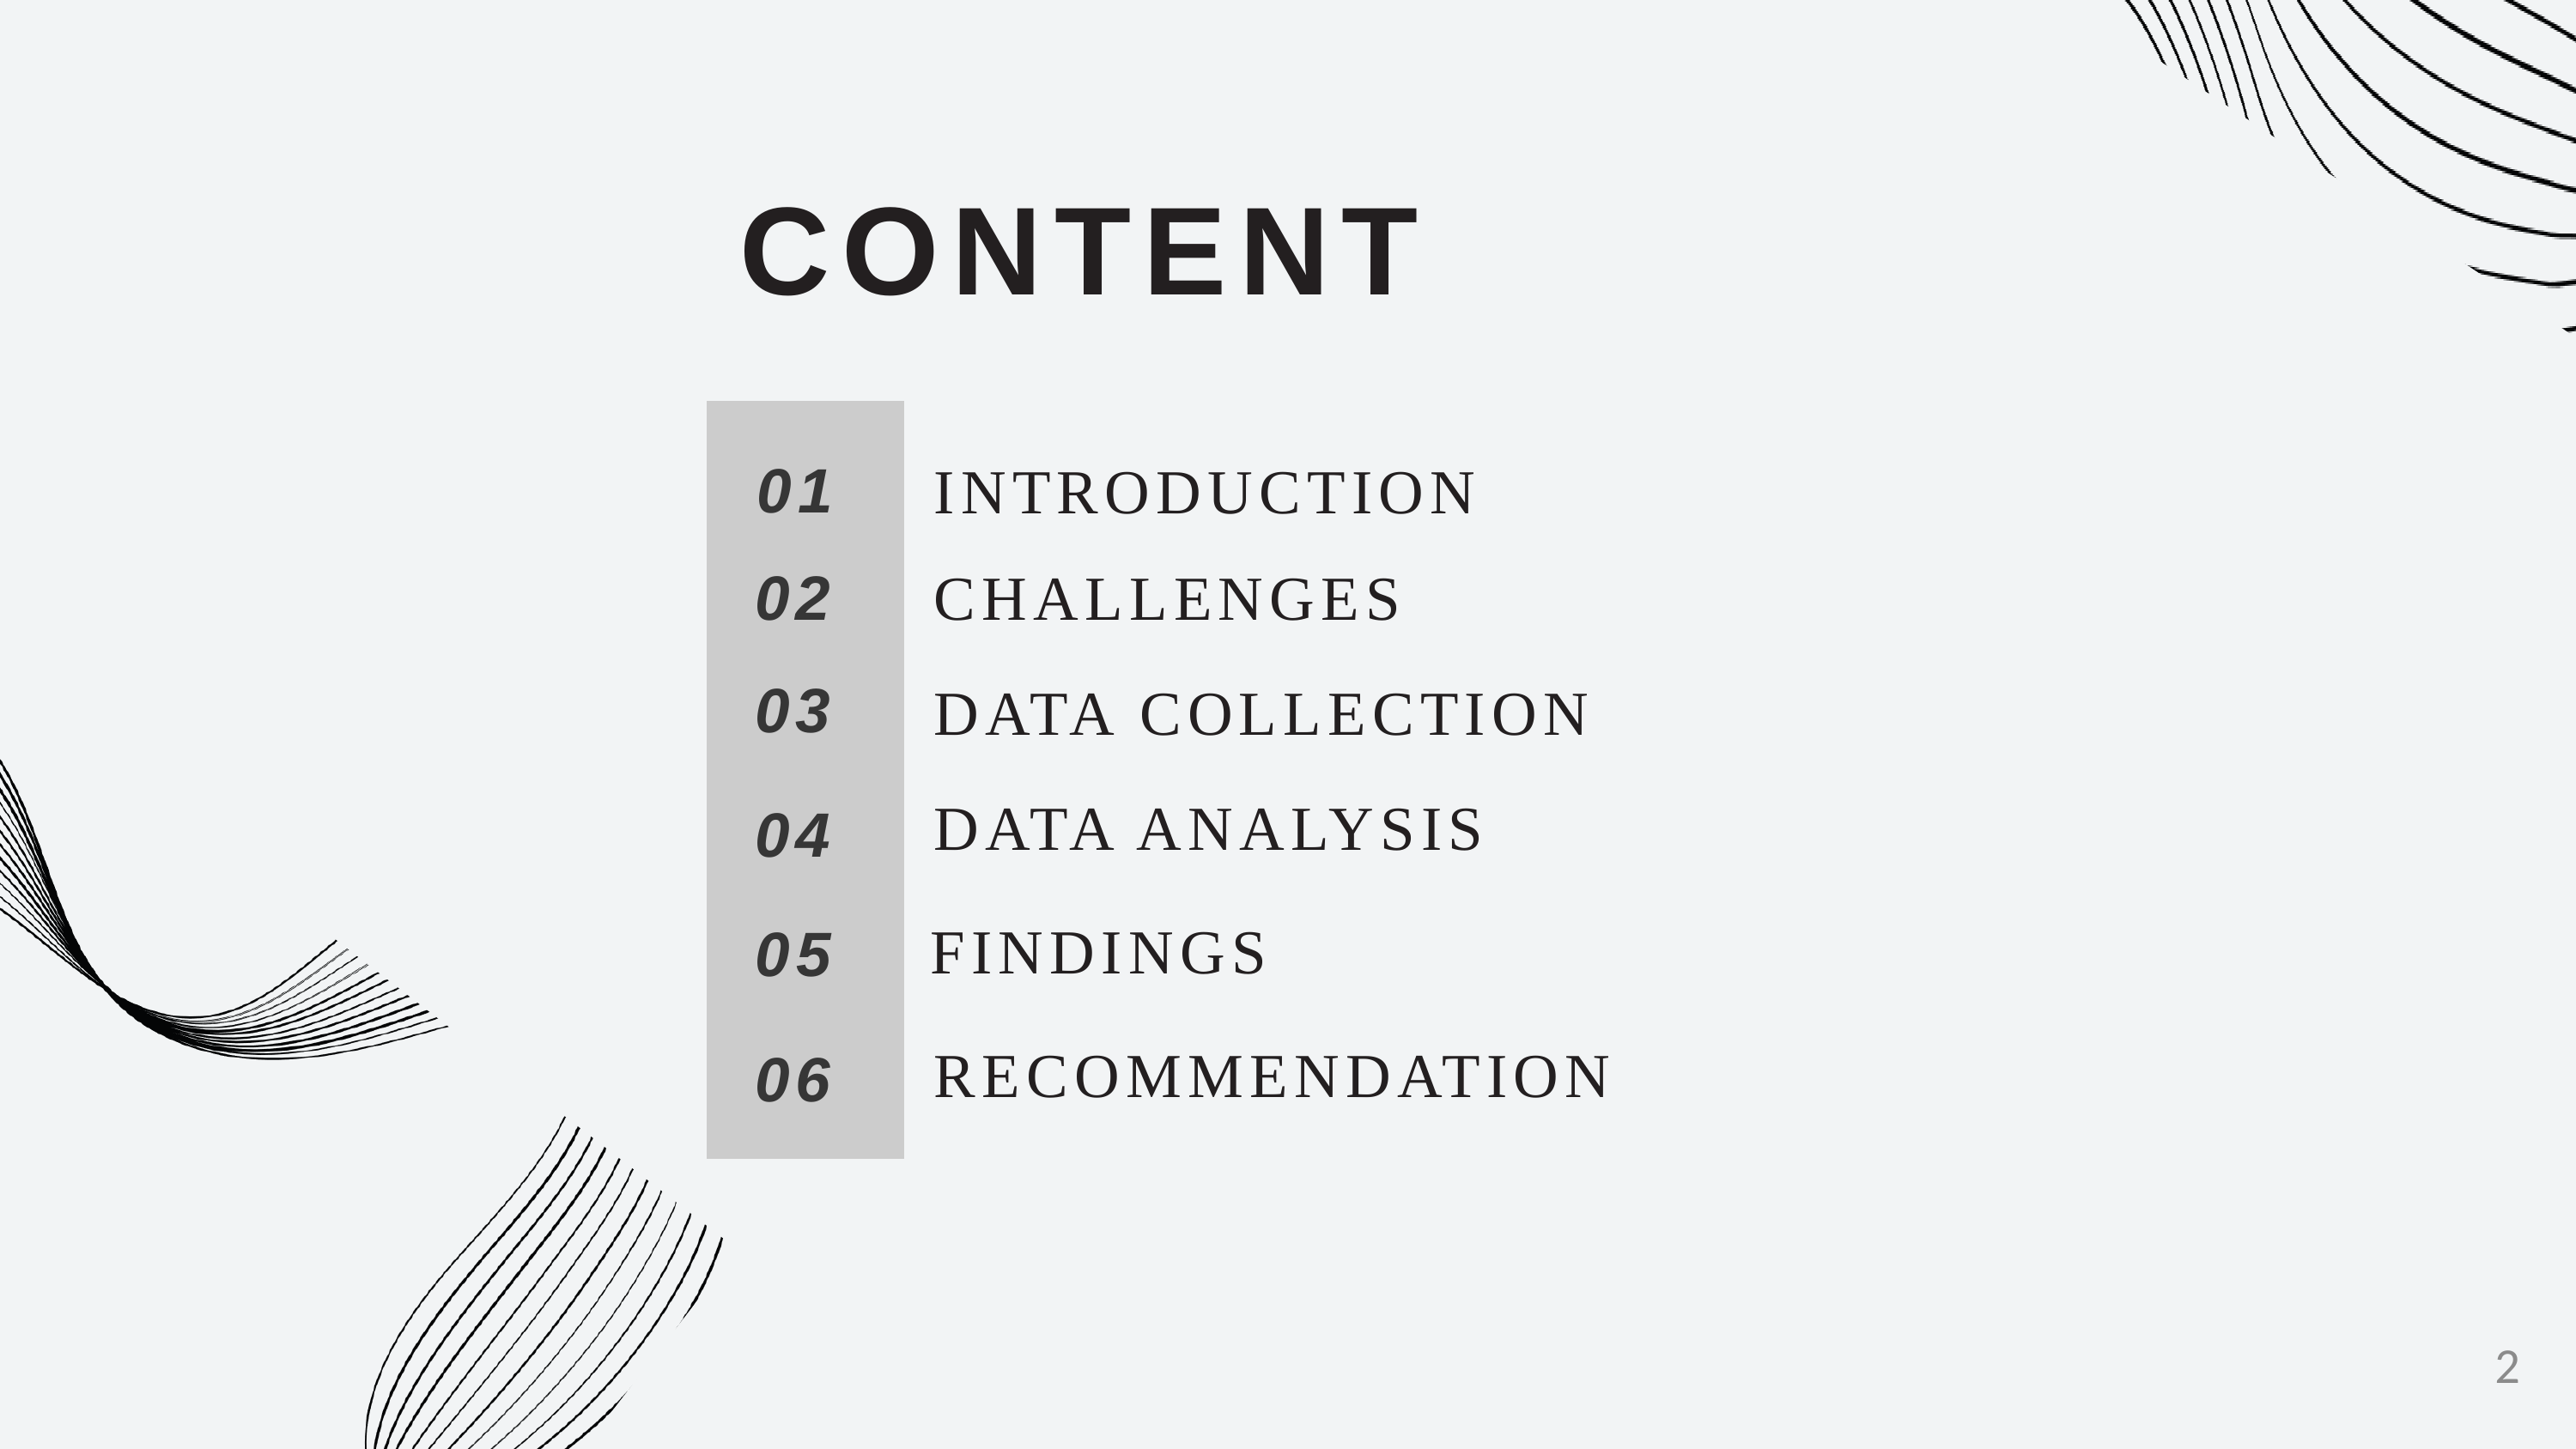

CONTENT

01
INTRODUCTION
02
CHALLENGES
03
DATA COLLECTION
DATA ANALYSIS
04

FINDINGS
05
RECOMMENDATION
06
2